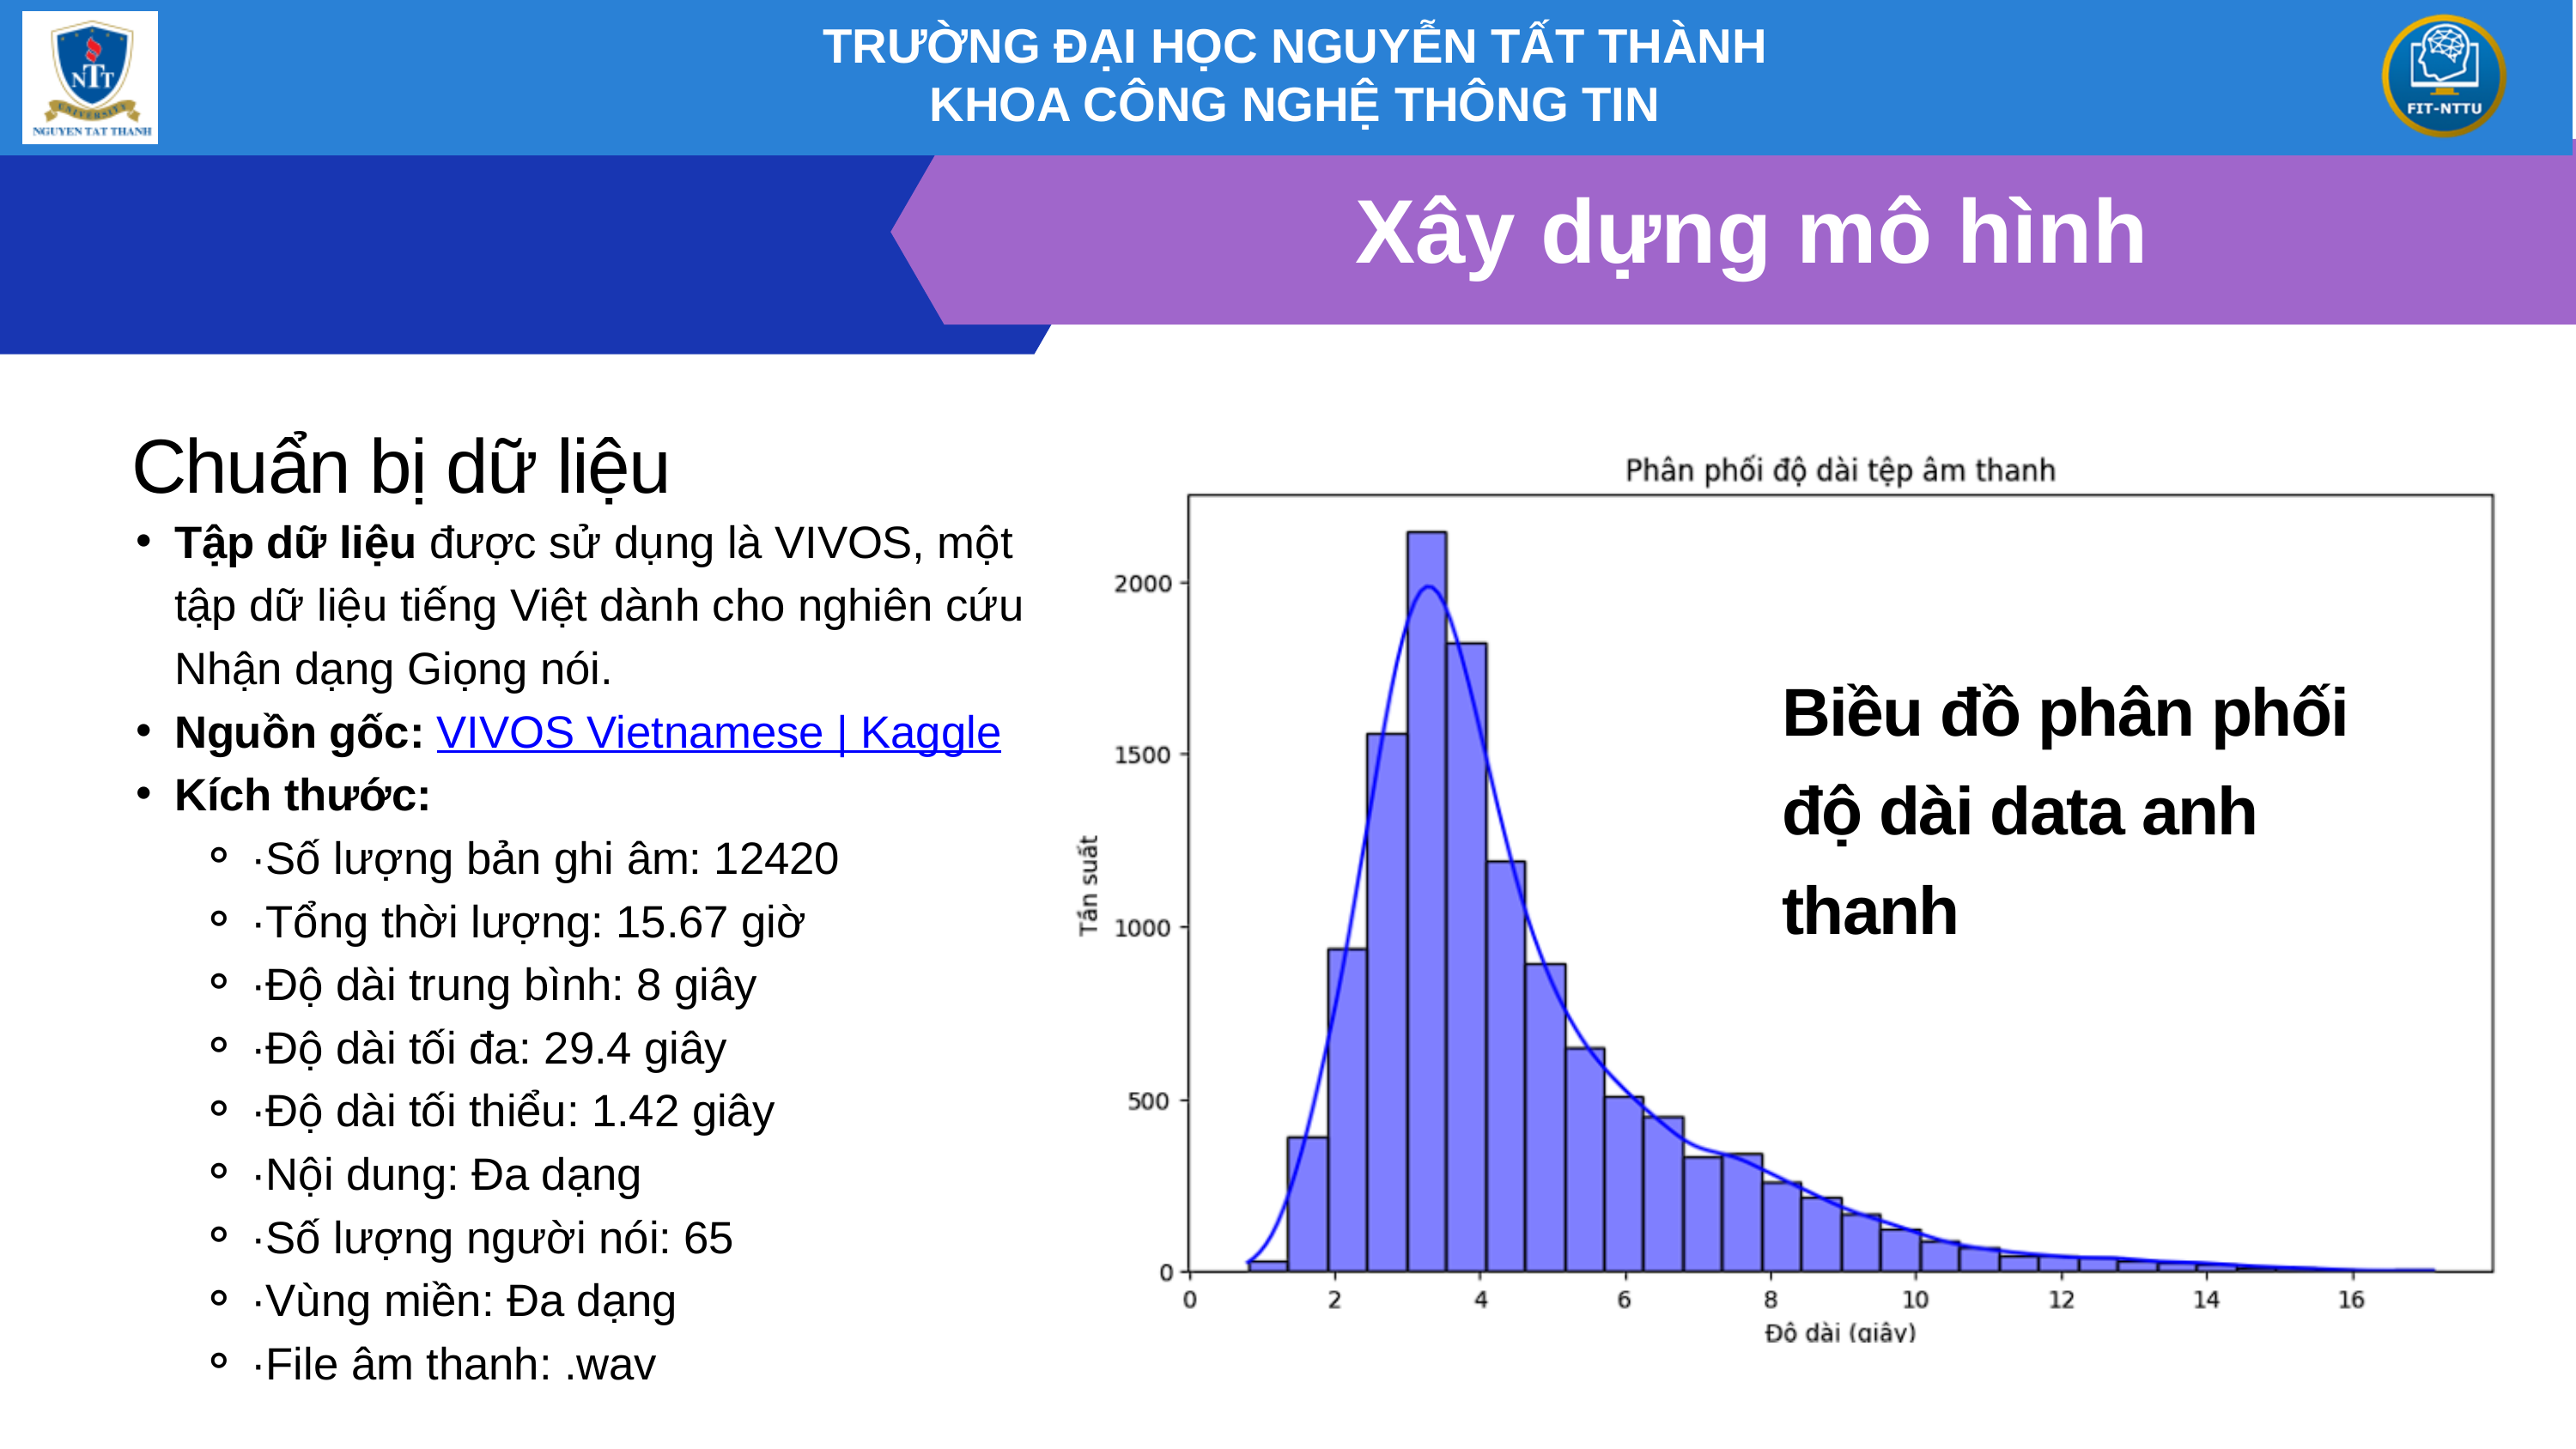

TRƯỜNG ĐẠI HỌC NGUYỄN TẤT THÀNH
KHOA CÔNG NGHỆ THÔNG TIN

Xây dựng mô hình

Chuẩn bị dữ liệu

Tập dữ liệu được sử dụng là VIVOS, một tập dữ liệu tiếng Việt dành cho nghiên cứu Nhận dạng Giọng nói.
Nguồn gốc: VIVOS Vietnamese | Kaggle
Kích thước:
·Số lượng bản ghi âm: 12420
·Tổng thời lượng: 15.67 giờ
·Độ dài trung bình: 8 giây
·Độ dài tối đa: 29.4 giây
·Độ dài tối thiểu: 1.42 giây
·Nội dung: Đa dạng
·Số lượng người nói: 65
·Vùng miền: Đa dạng
·File âm thanh: .wav

Biều đồ phân phối độ dài data anh thanh